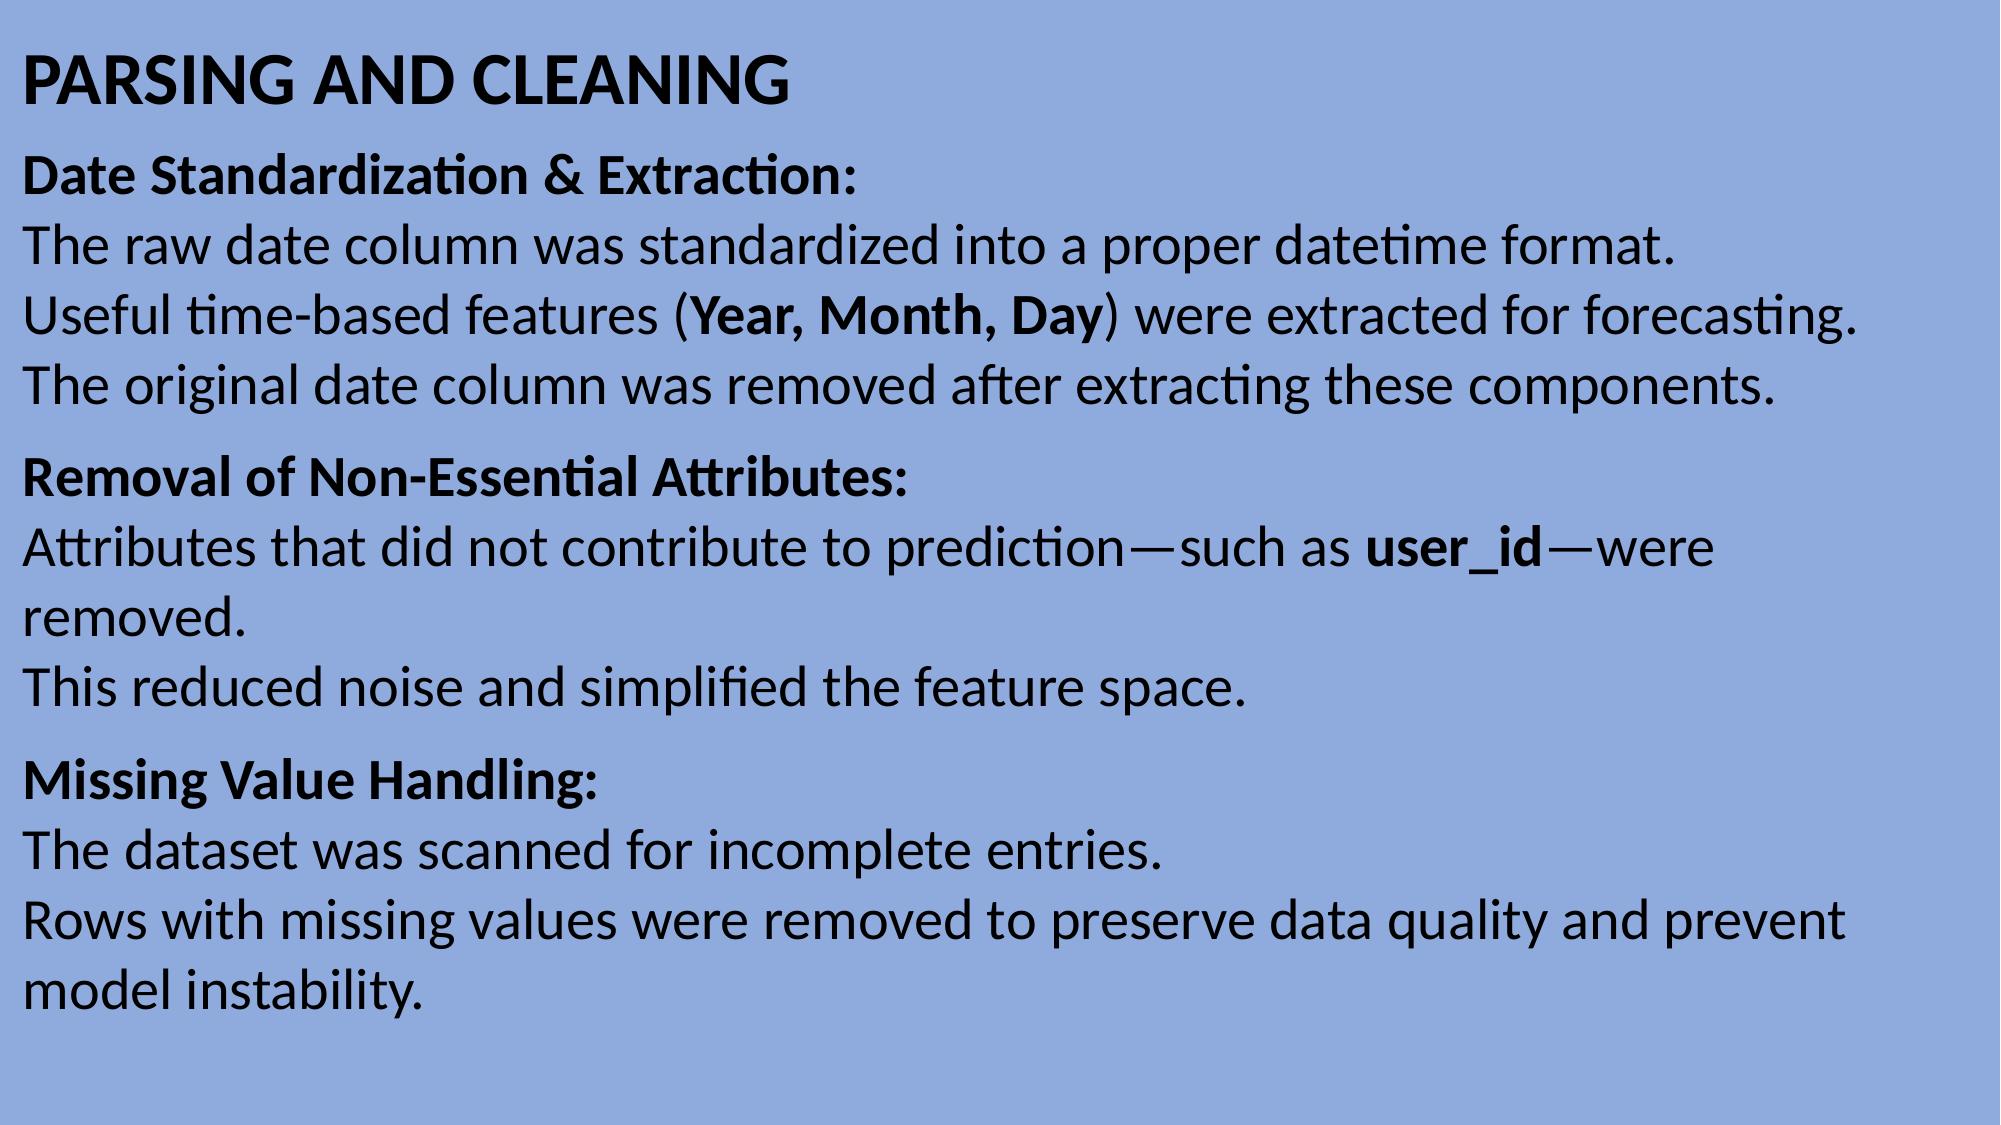

PARSING AND CLEANING

Date Standardization & Extraction:
The raw date column was standardized into a proper datetime format.
Useful time-based features (Year, Month, Day) were extracted for forecasting.
The original date column was removed after extracting these components.

Removal of Non-Essential Attributes:
Attributes that did not contribute to prediction—such as user_id—were removed.
This reduced noise and simplified the feature space.

Missing Value Handling:
The dataset was scanned for incomplete entries.
Rows with missing values were removed to preserve data quality and prevent model instability.